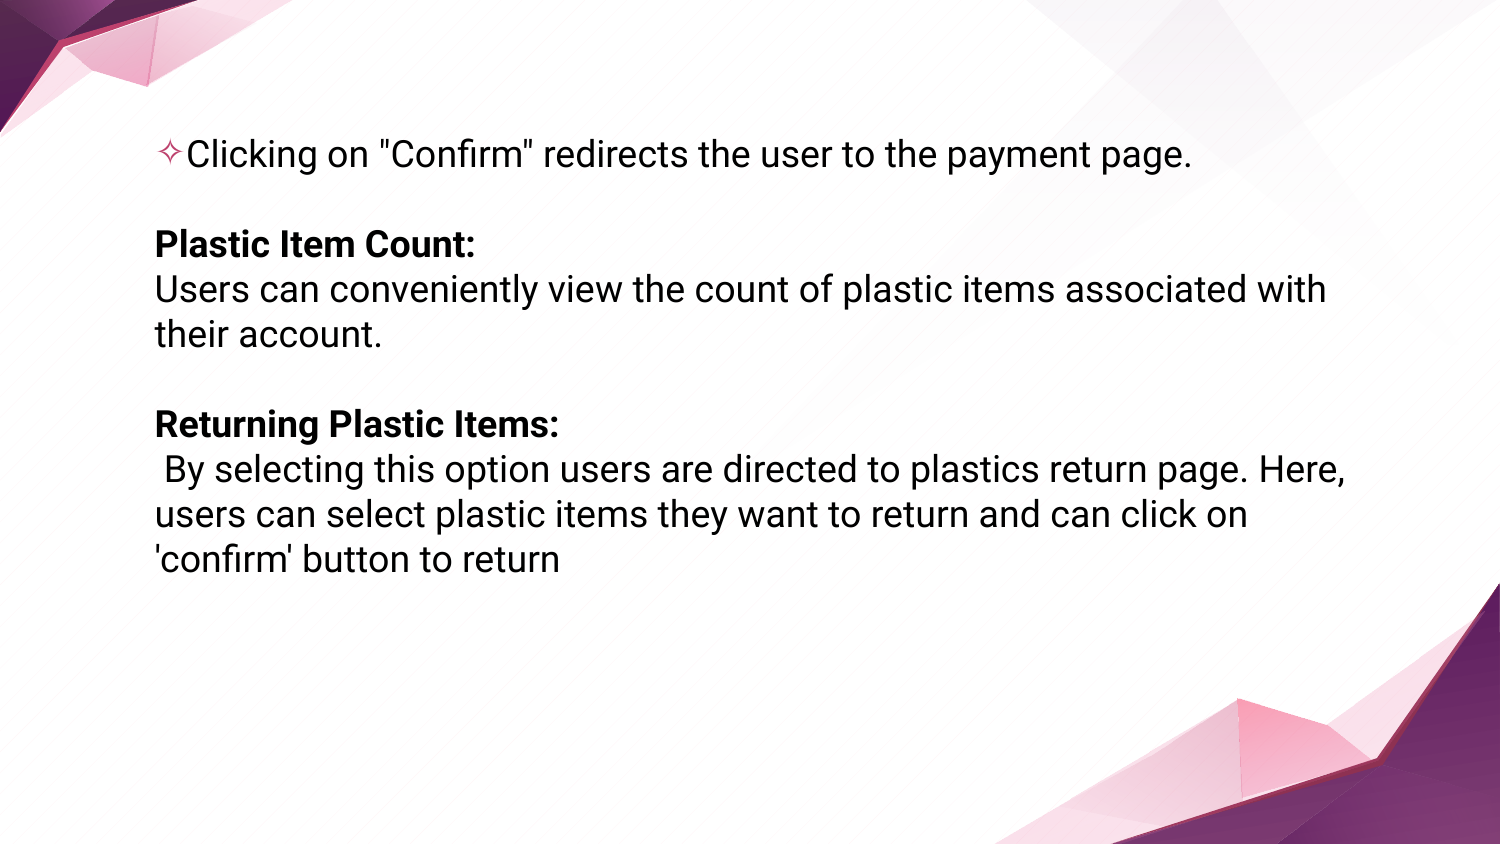

Clicking on "Confirm" redirects the user to the payment page.

Plastic Item Count:
Users can conveniently view the count of plastic items associated with their account.

Returning Plastic Items:
 By selecting this option users are directed to plastics return page. Here, users can select plastic items they want to return and can click on 'confirm' button to return